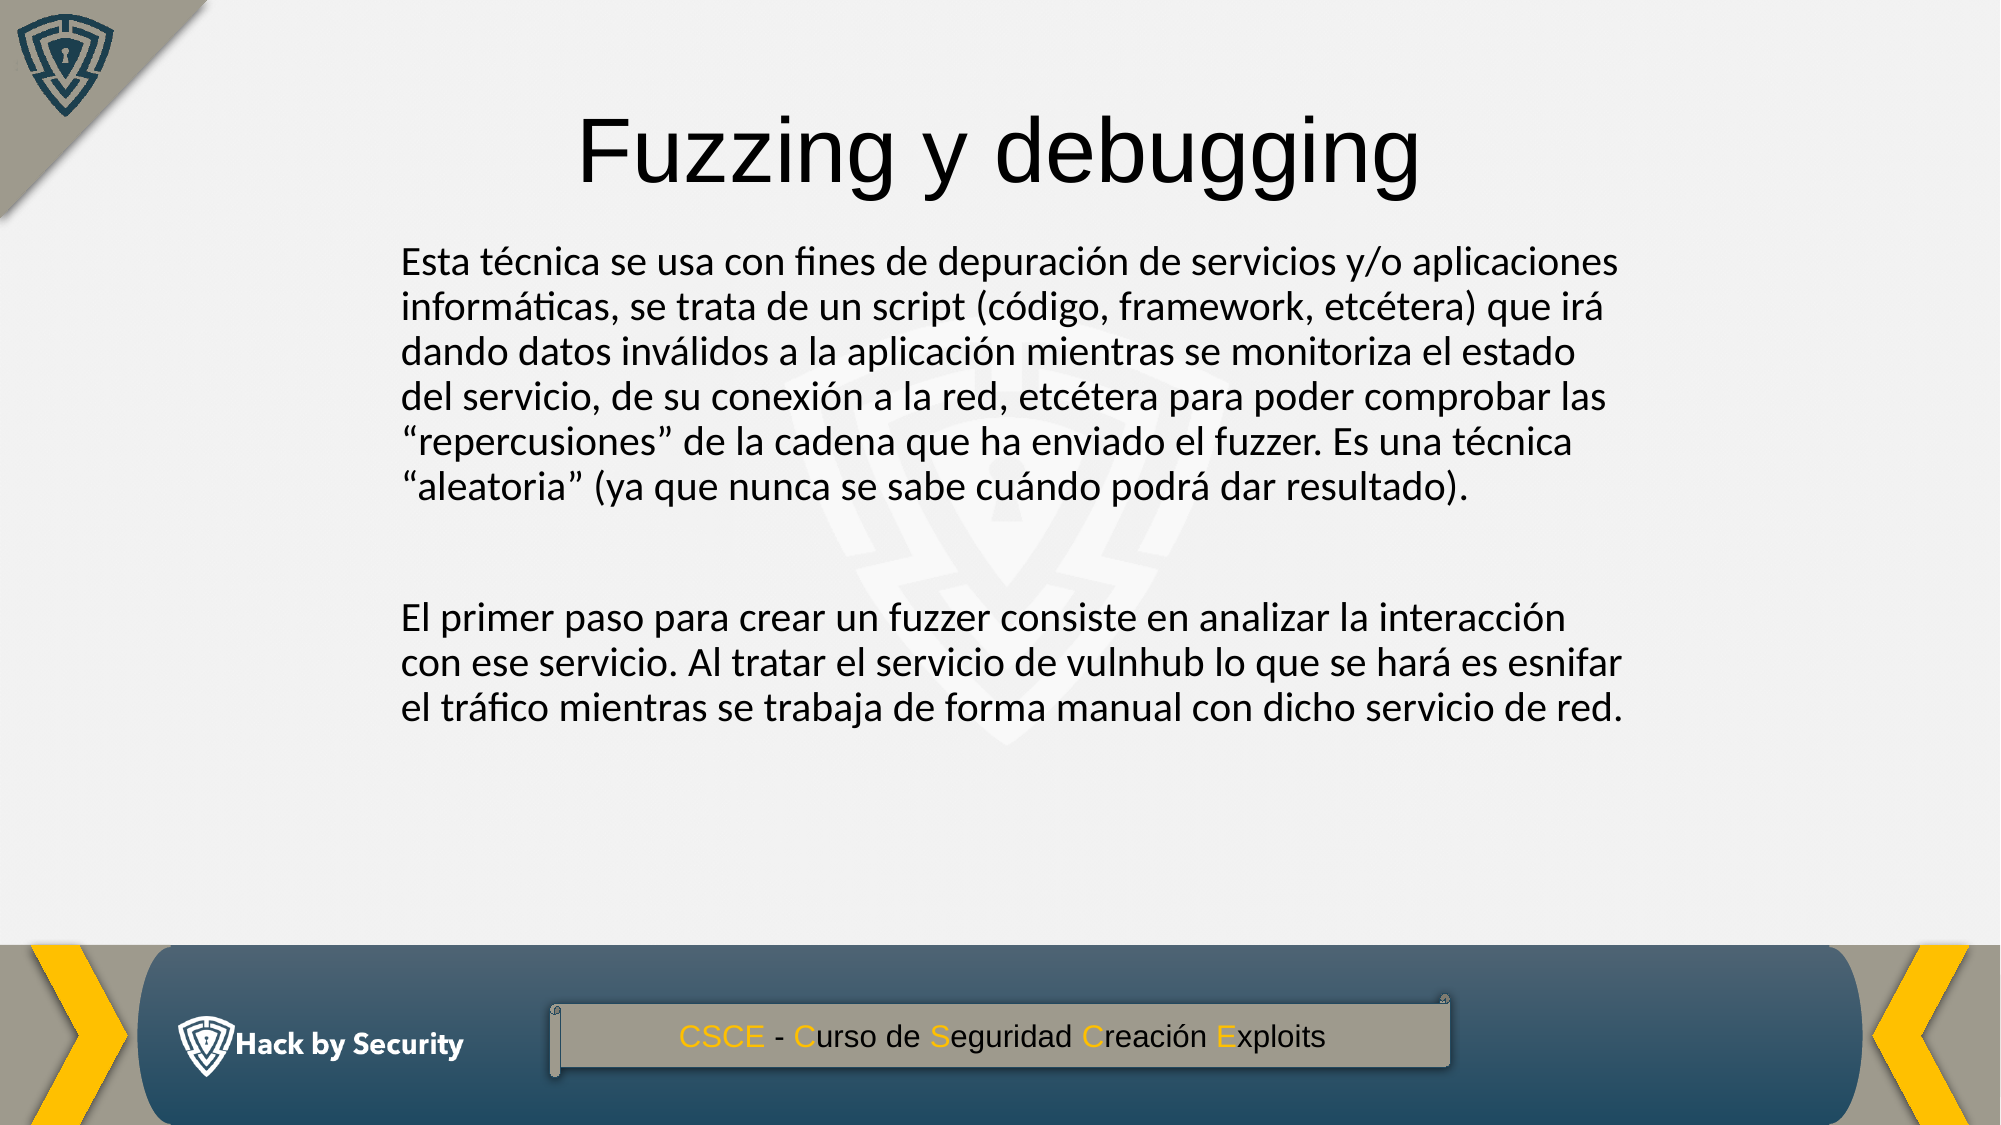

Fuzzing y debugging
Esta técnica se usa con fines de depuración de servicios y/o aplicaciones informáticas, se trata de un script (código, framework, etcétera) que irá dando datos inválidos a la aplicación mientras se monitoriza el estado del servicio, de su conexión a la red, etcétera para poder comprobar las “repercusiones” de la cadena que ha enviado el fuzzer. Es una técnica “aleatoria” (ya que nunca se sabe cuándo podrá dar resultado).

El primer paso para crear un fuzzer consiste en analizar la interacción con ese servicio. Al tratar el servicio de vulnhub lo que se hará es esnifar el tráfico mientras se trabaja de forma manual con dicho servicio de red.